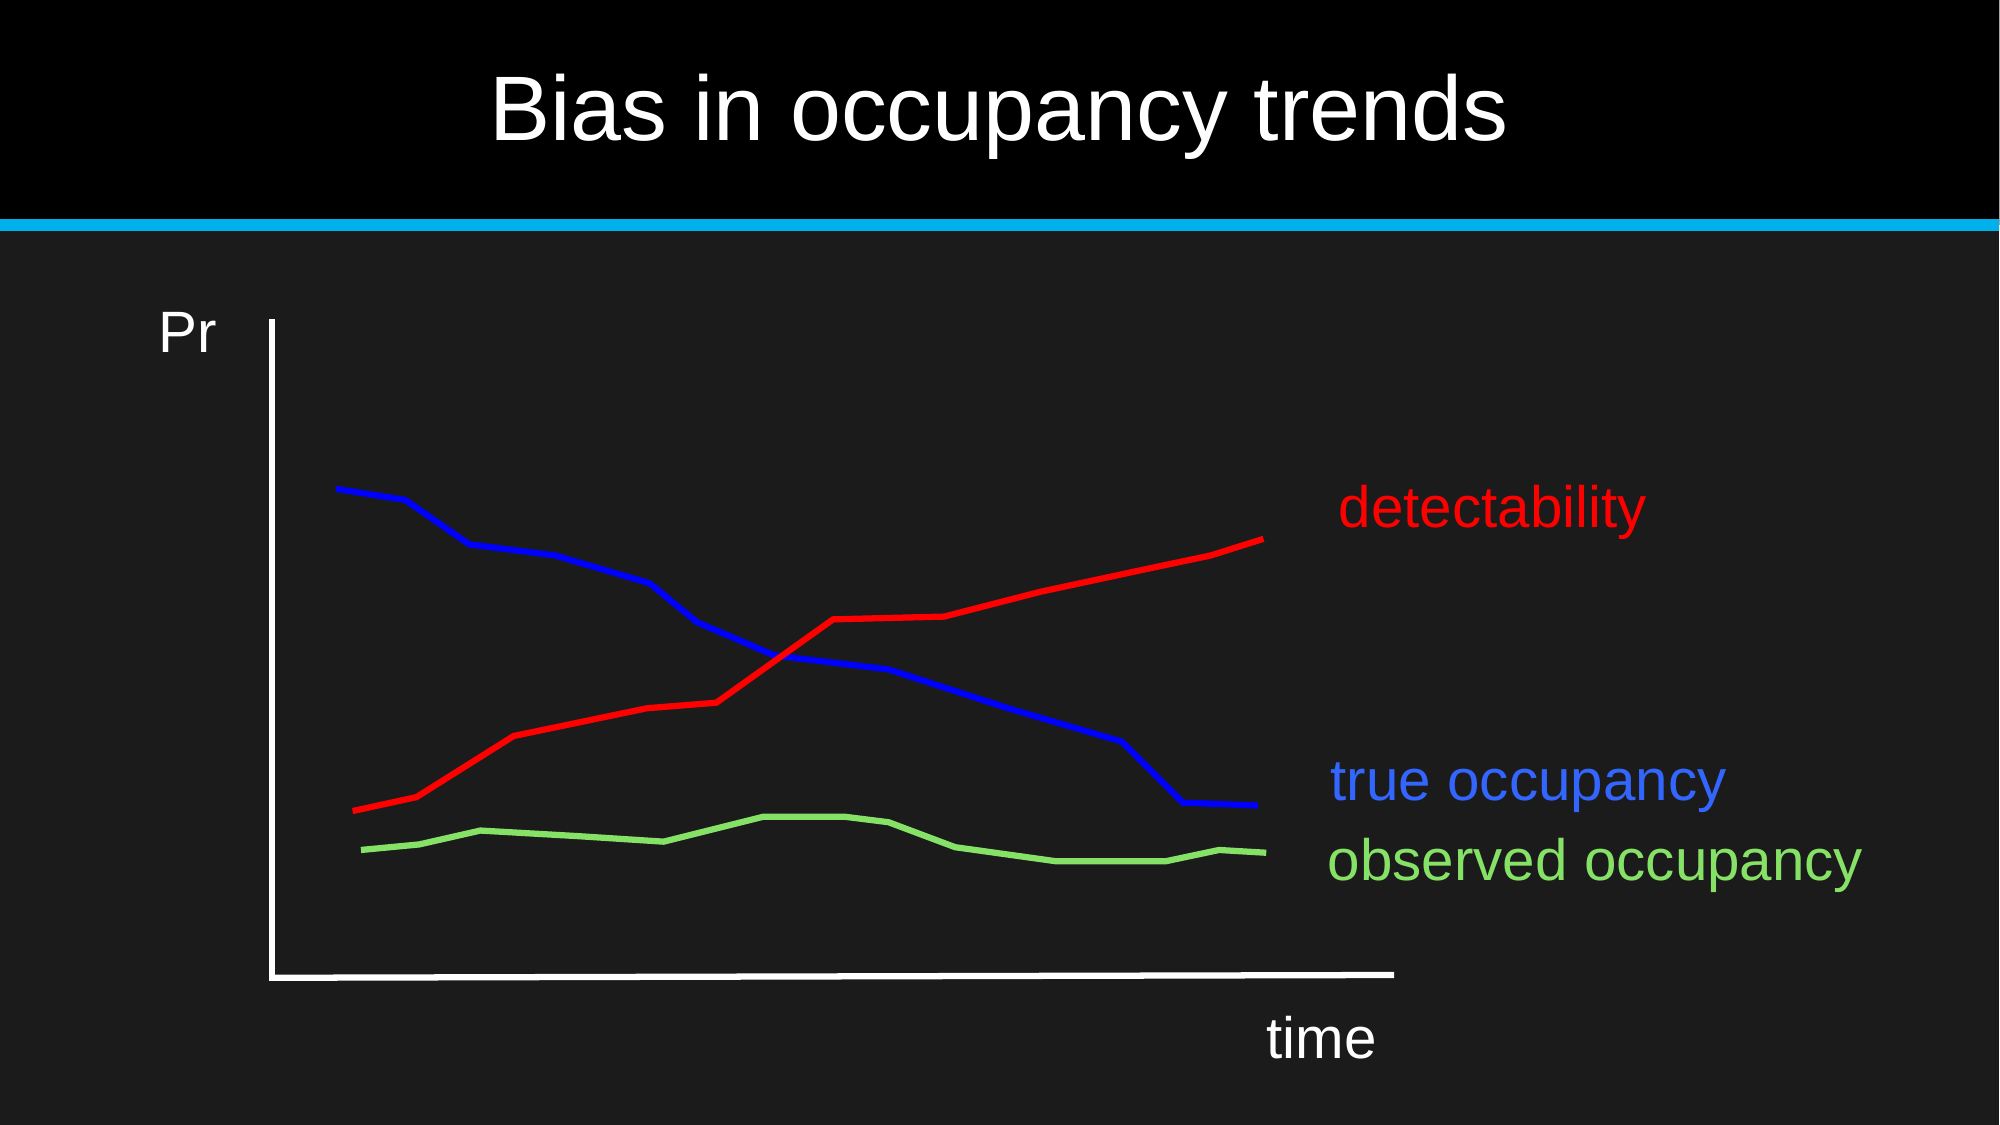

# Bias in occupancy trends
Pr
detectability

true occupancy
observed occupancy

time